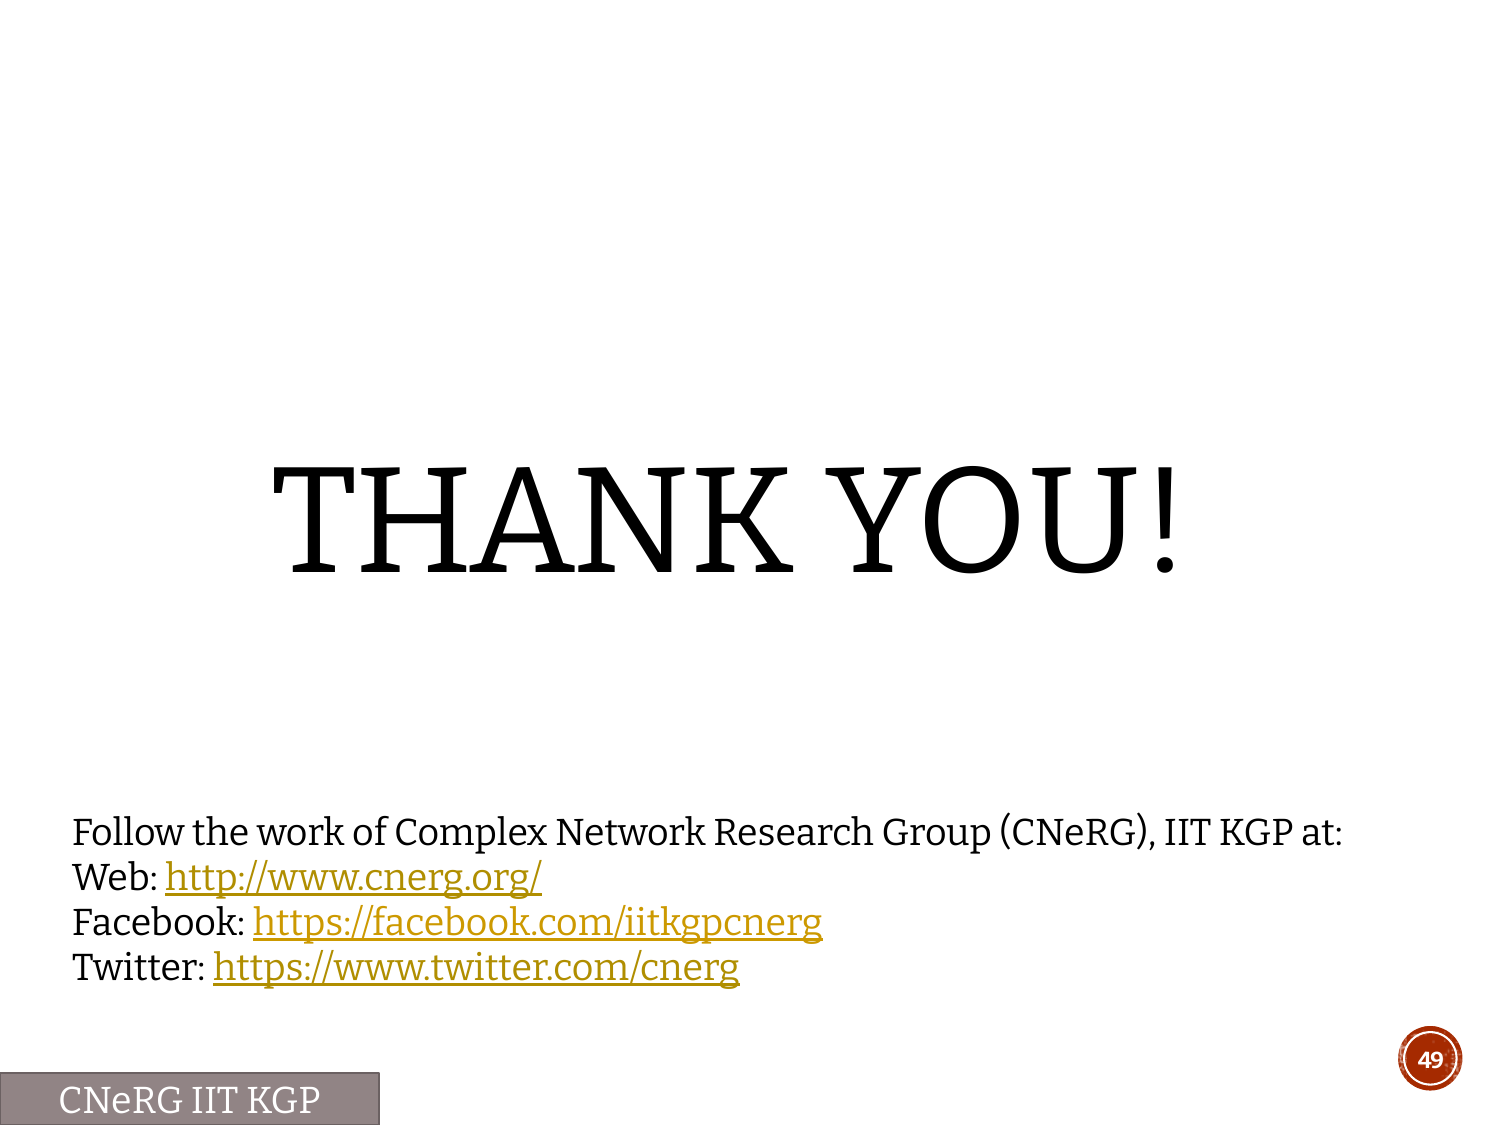

# Thank you!
Follow the work of Complex Network Research Group (CNeRG), IIT KGP at:
Web: http://www.cnerg.org/
Facebook: https://facebook.com/iitkgpcnerg
Twitter: https://www.twitter.com/cnerg
49